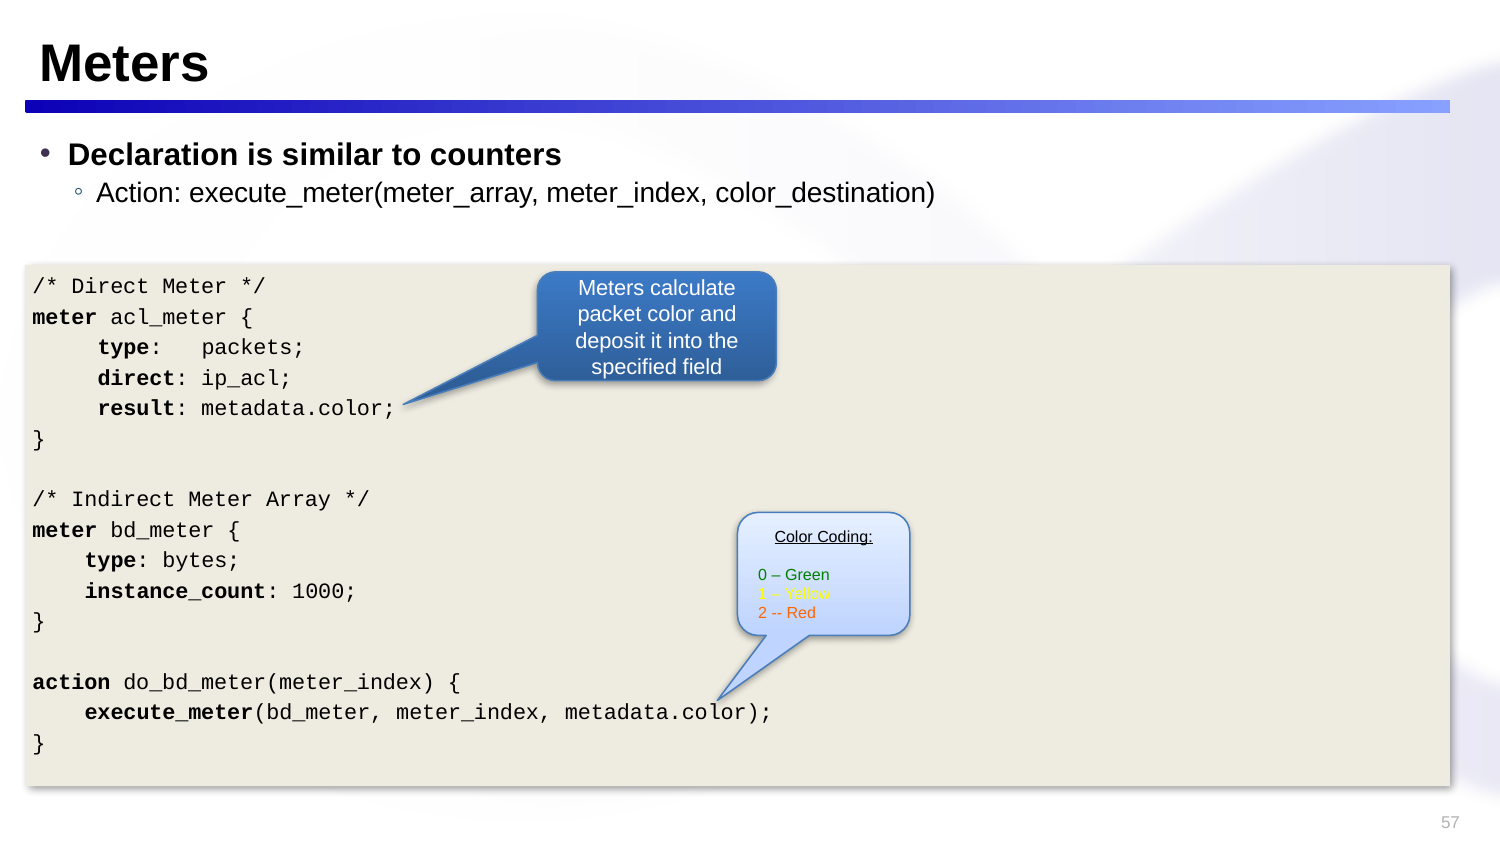

# Meters
Declaration is similar to counters
Action: execute_meter(meter_array, meter_index, color_destination)
/* Direct Meter */
meter acl_meter {
     type:   packets;
     direct: ip_acl;
     result: metadata.color;
}

/* Indirect Meter Array */
meter bd_meter {
    type: bytes;
    instance_count: 1000;
}

action do_bd_meter(meter_index) {
    execute_meter(bd_meter, meter_index, metadata.color);
}

Meters calculate packet color and deposit it into the specified field
Color Coding:

0 – Green
1 – Yellow
2 -- Red
57